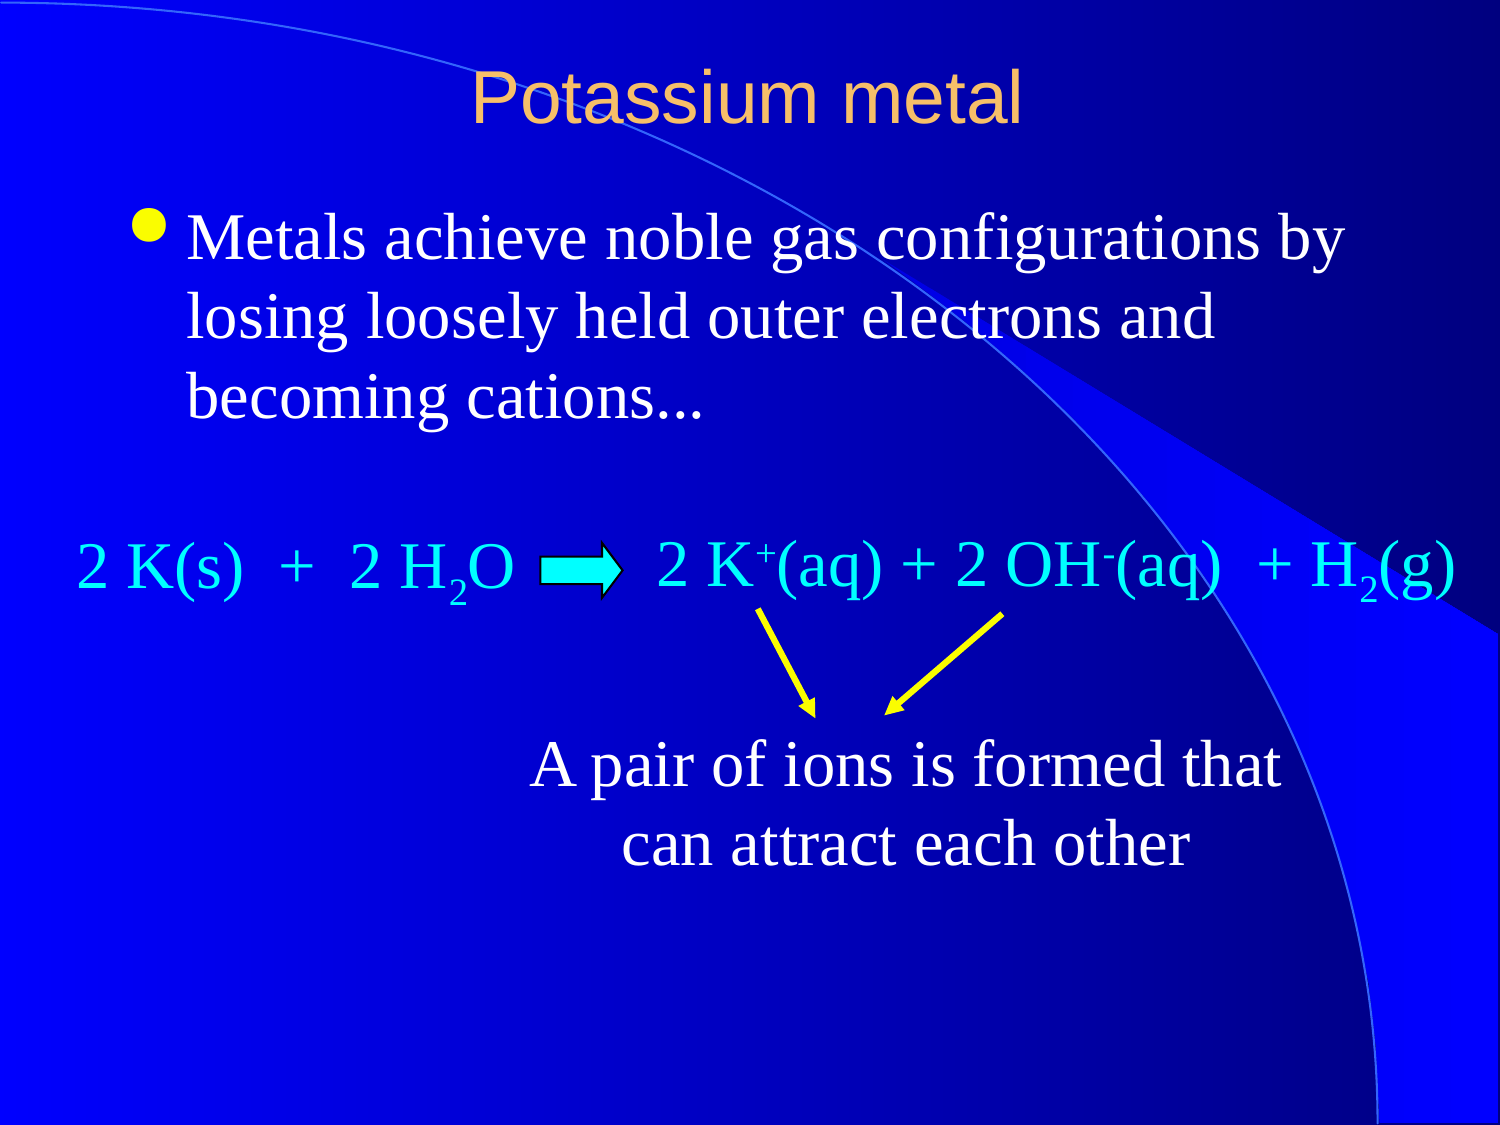

# Potassium metal
Metals achieve noble gas configurations by losing loosely held outer electrons and becoming cations...
2 K+(aq) + 2 OH-(aq)  + H2(g)
2 K(s)  +  2 H2O

A pair of ions is formed that can attract each other